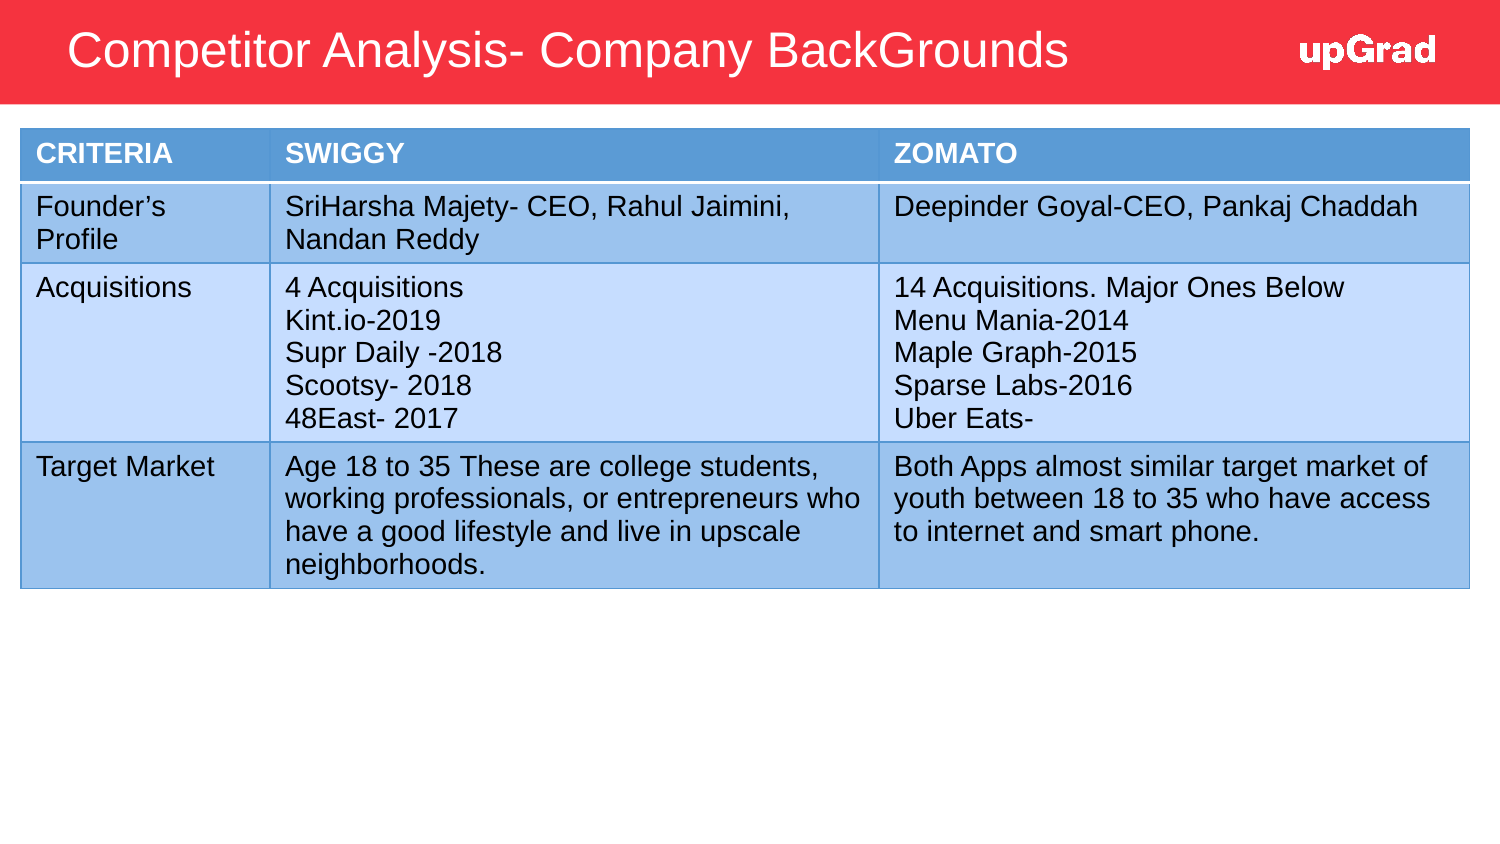

# Competitor Analysis- Company BackGrounds
| CRITERIA | SWIGGY | ZOMATO |
| --- | --- | --- |
| Founder’s Profile | SriHarsha Majety- CEO, Rahul Jaimini, Nandan Reddy | Deepinder Goyal-CEO, Pankaj Chaddah |
| Acquisitions | 4 Acquisitions Kint.io-2019 Supr Daily -2018 Scootsy- 2018 48East- 2017 | 14 Acquisitions. Major Ones Below Menu Mania-2014 Maple Graph-2015 Sparse Labs-2016 Uber Eats- |
| Target Market | Age 18 to 35 These are college students, working professionals, or entrepreneurs who have a good lifestyle and live in upscale neighborhoods. | Both Apps almost similar target market of youth between 18 to 35 who have access to internet and smart phone. |